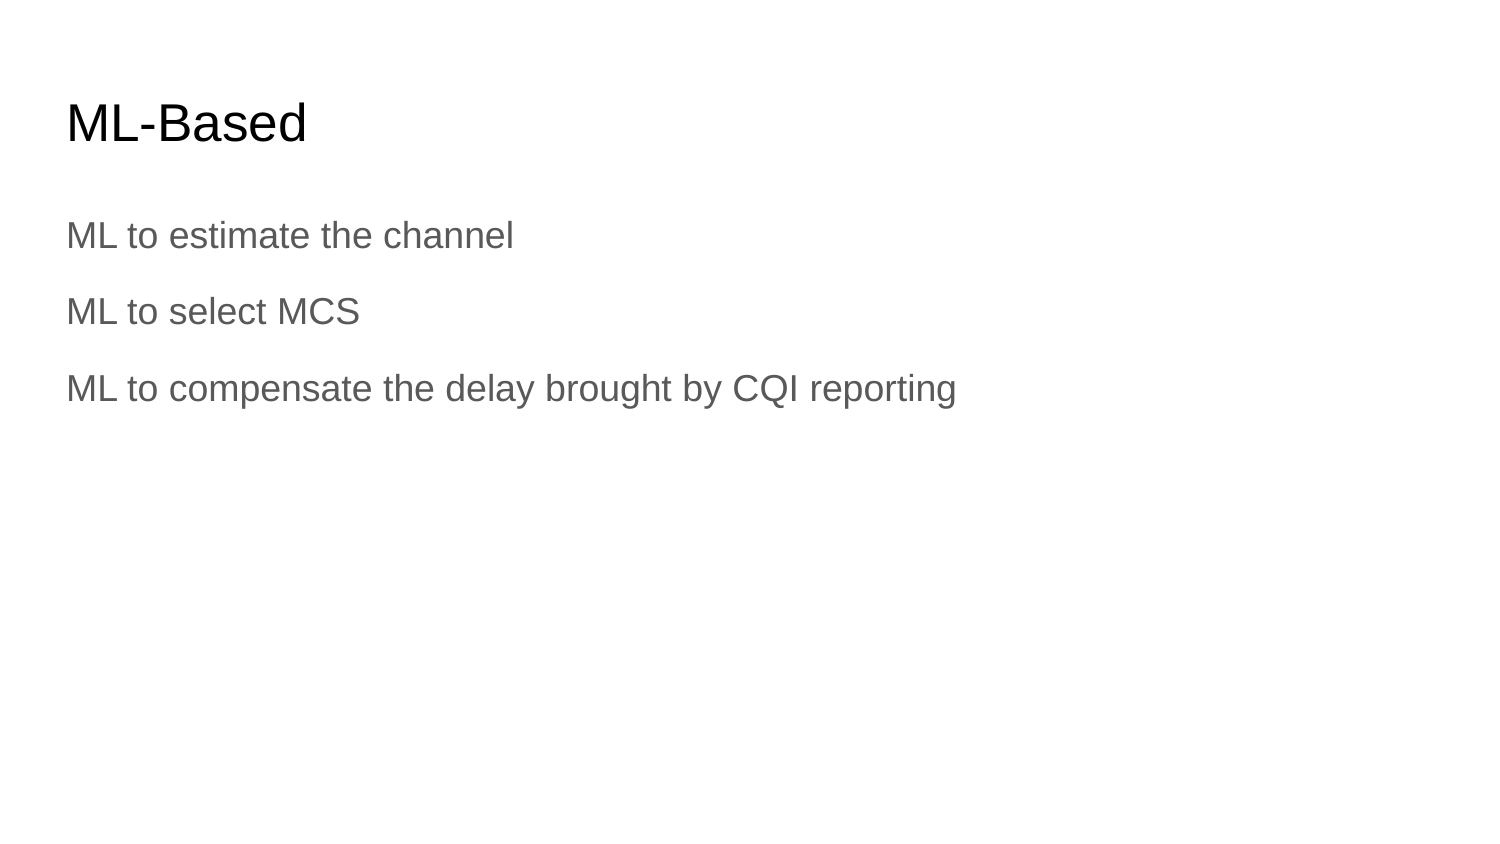

# ML-Based
ML to estimate the channel
ML to select MCS
ML to compensate the delay brought by CQI reporting